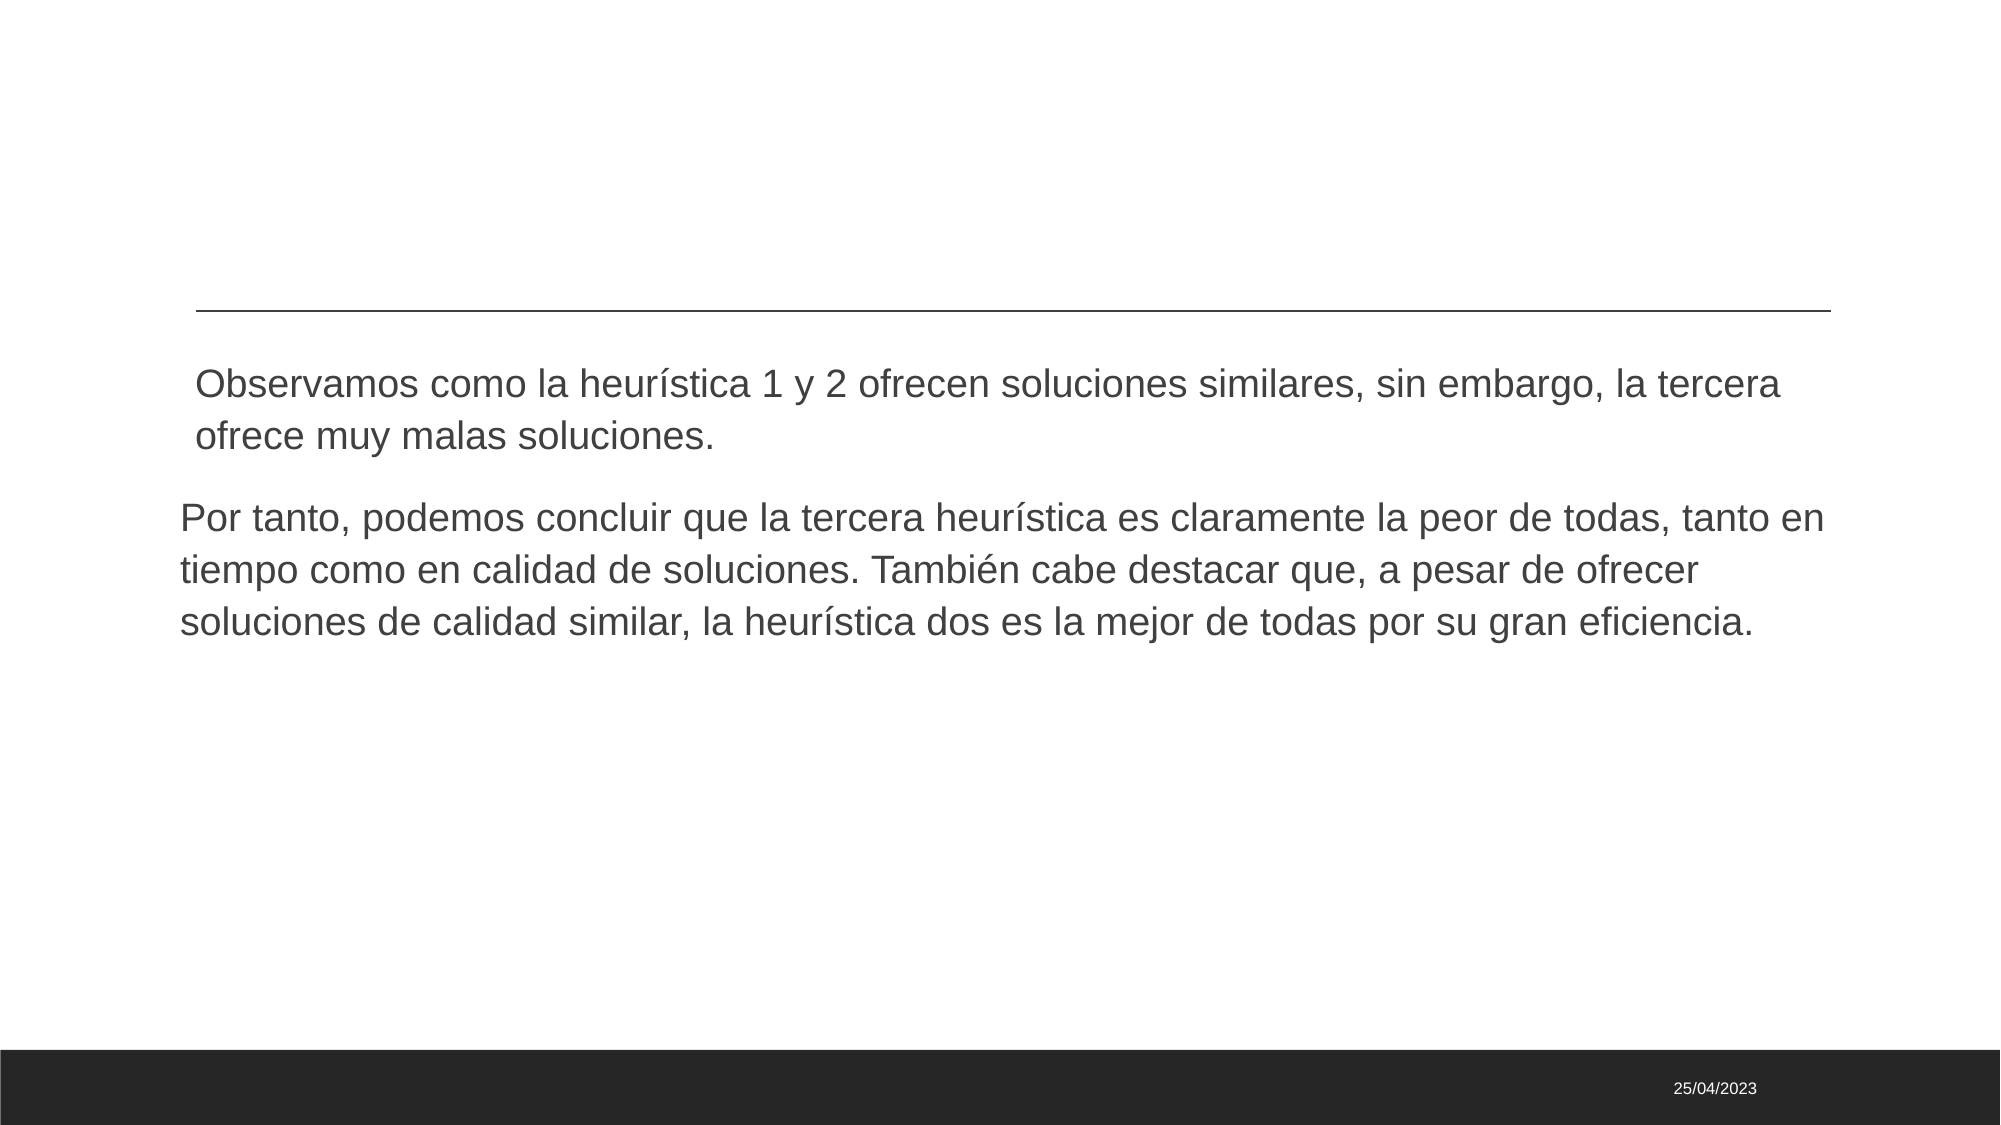

#
Observamos como la heurística 1 y 2 ofrecen soluciones similares, sin embargo, la tercera ofrece muy malas soluciones.
Por tanto, podemos concluir que la tercera heurística es claramente la peor de todas, tanto en tiempo como en calidad de soluciones. También cabe destacar que, a pesar de ofrecer soluciones de calidad similar, la heurística dos es la mejor de todas por su gran eficiencia.
25/04/2023